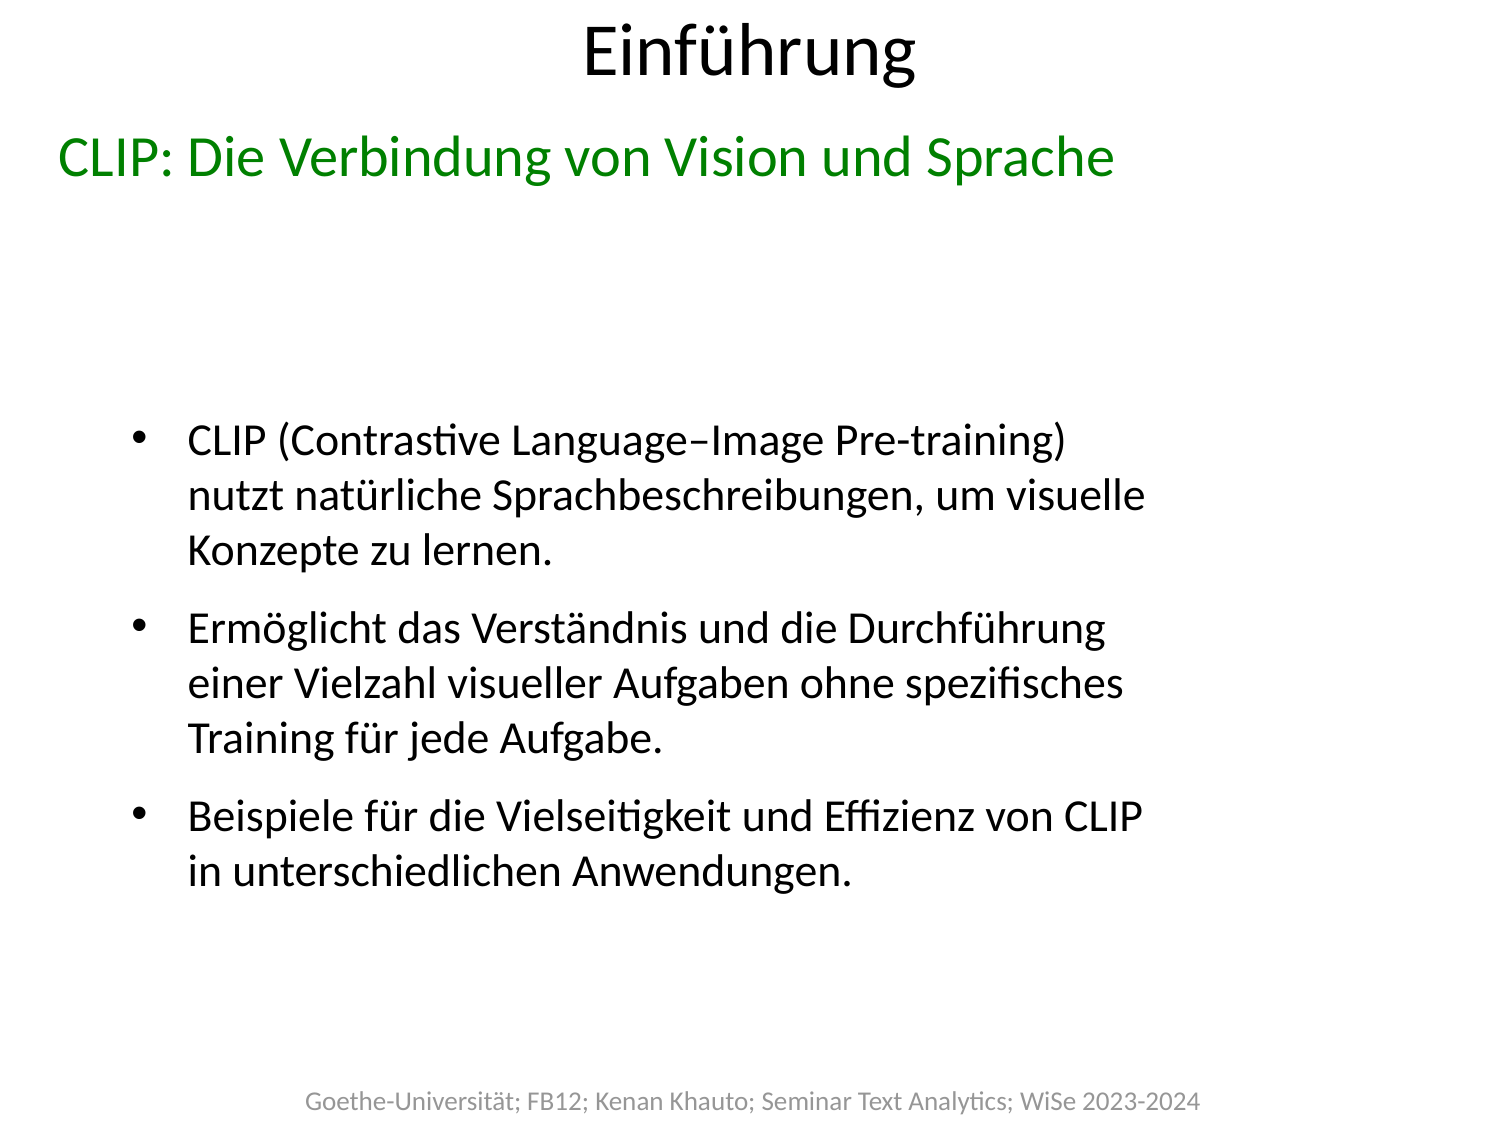

# Einführung
CLIP: Die Verbindung von Vision und Sprache
CLIP (Contrastive Language–Image Pre-training) nutzt natürliche Sprachbeschreibungen, um visuelle Konzepte zu lernen.
Ermöglicht das Verständnis und die Durchführung einer Vielzahl visueller Aufgaben ohne spezifisches Training für jede Aufgabe.
Beispiele für die Vielseitigkeit und Effizienz von CLIP in unterschiedlichen Anwendungen.